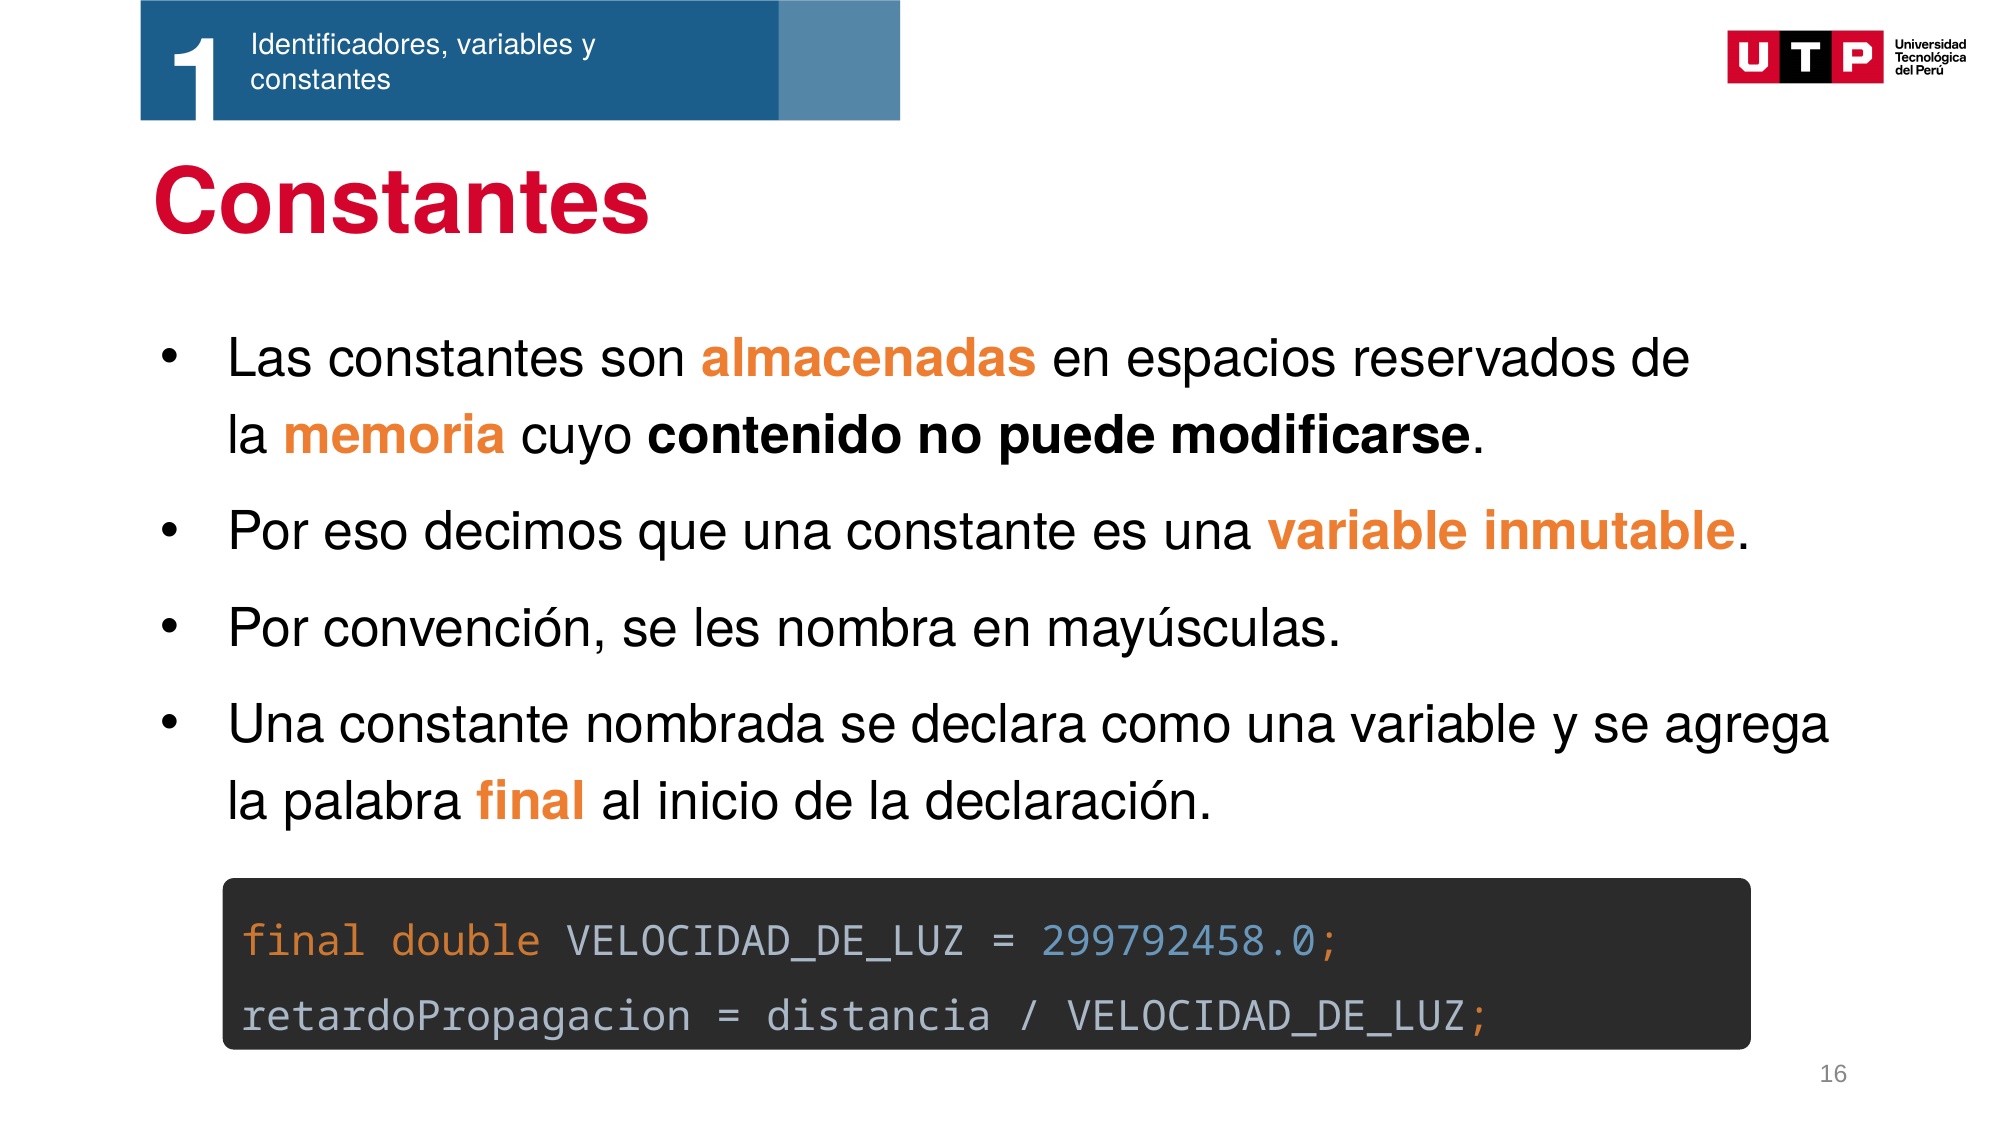

1

Identificadores, variables y constantes
# Constantes
Las constantes son almacenadas en espacios reservados de la memoria cuyo contenido no puede modificarse.
Por eso decimos que una constante es una variable inmutable.
Por convención, se les nombra en mayúsculas.
Una constante nombrada se declara como una variable y se agrega la palabra final al inicio de la declaración.
final double VELOCIDAD_DE_LUZ = 299792458.0;
retardoPropagacion = distancia / VELOCIDAD_DE_LUZ;
16